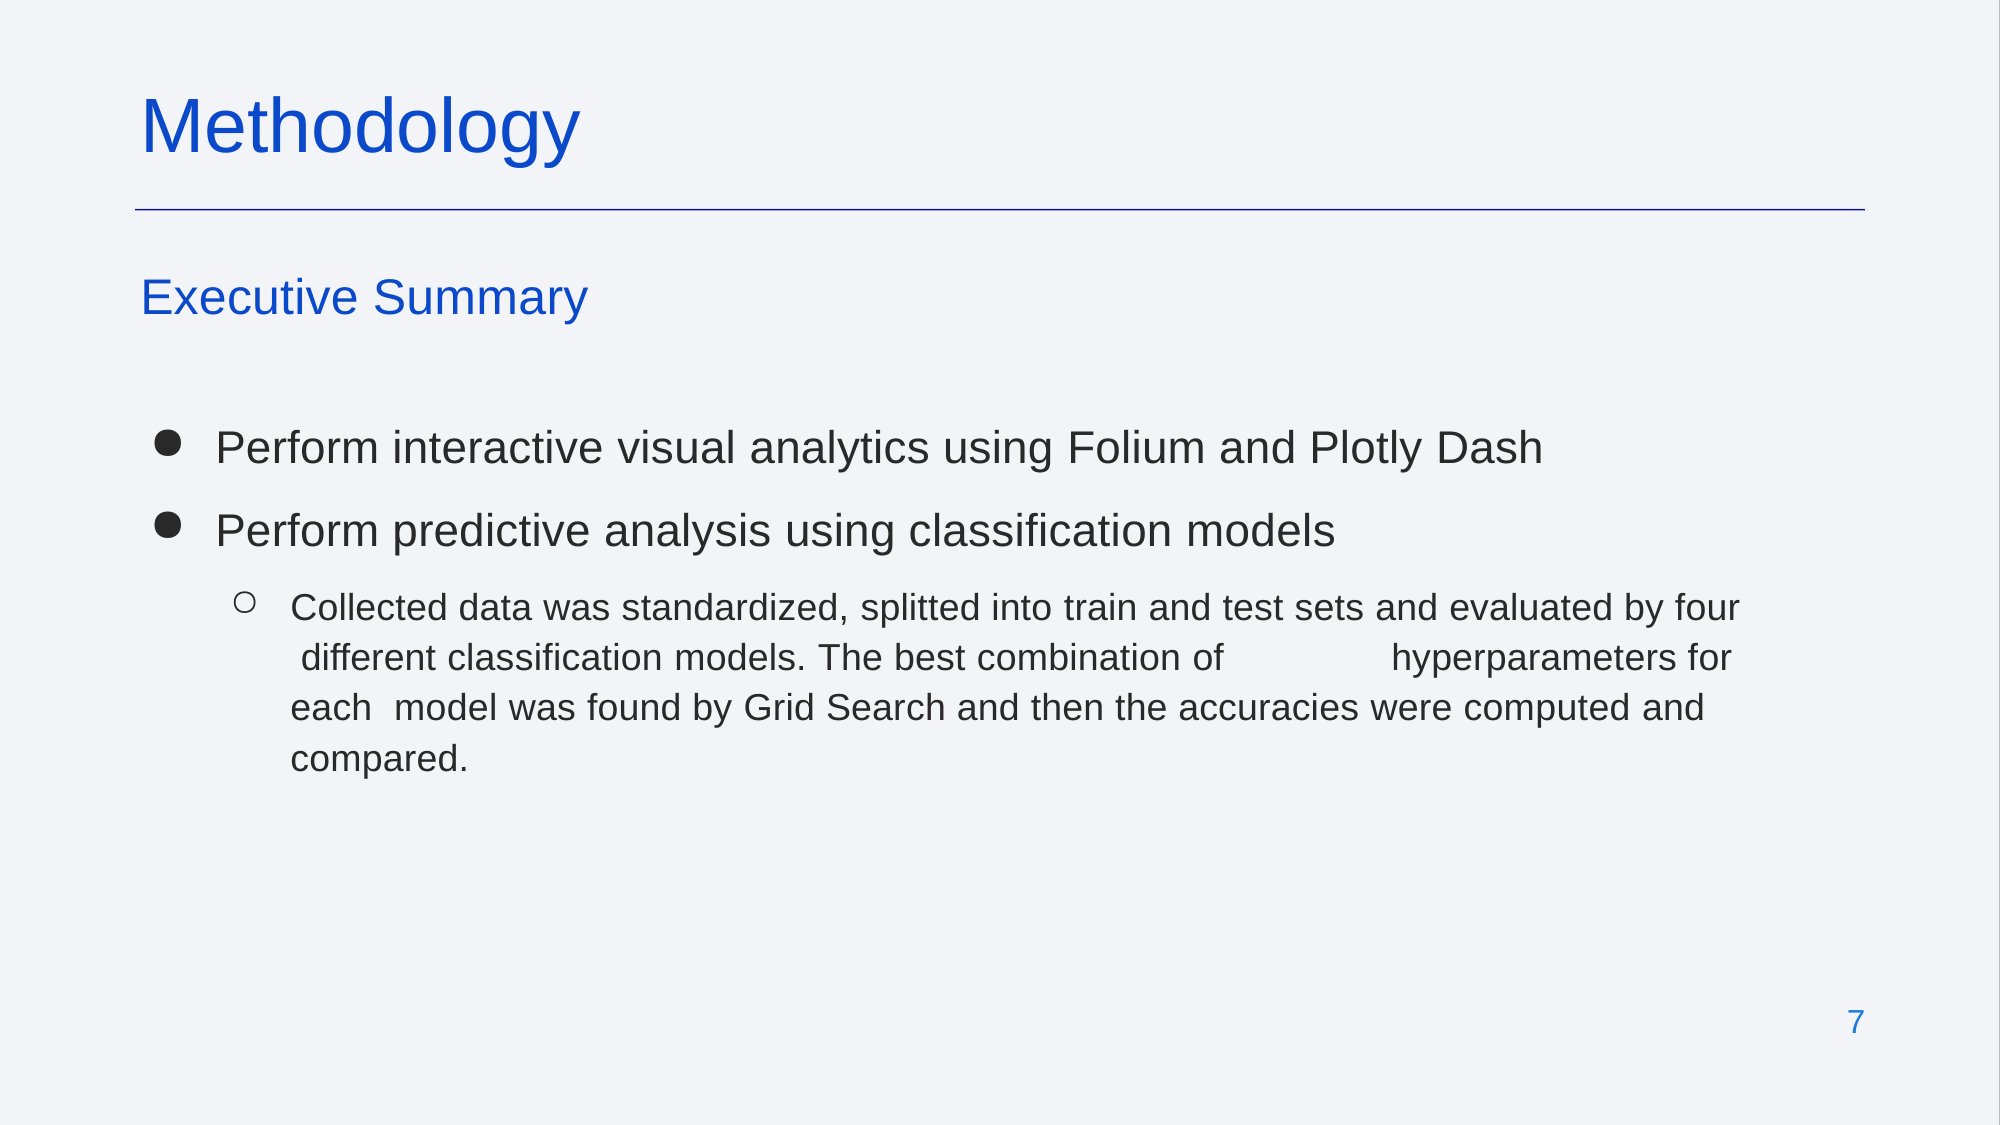

# Methodology
Executive Summary

Perform interactive visual analytics using Folium and Plotly Dash
Perform predictive analysis using classification models
Collected data was standardized, splitted into train and test sets and evaluated by four  different classification models. The best combination of	hyperparameters for each  model was found by Grid Search and then the accuracies were computed and  compared.
7